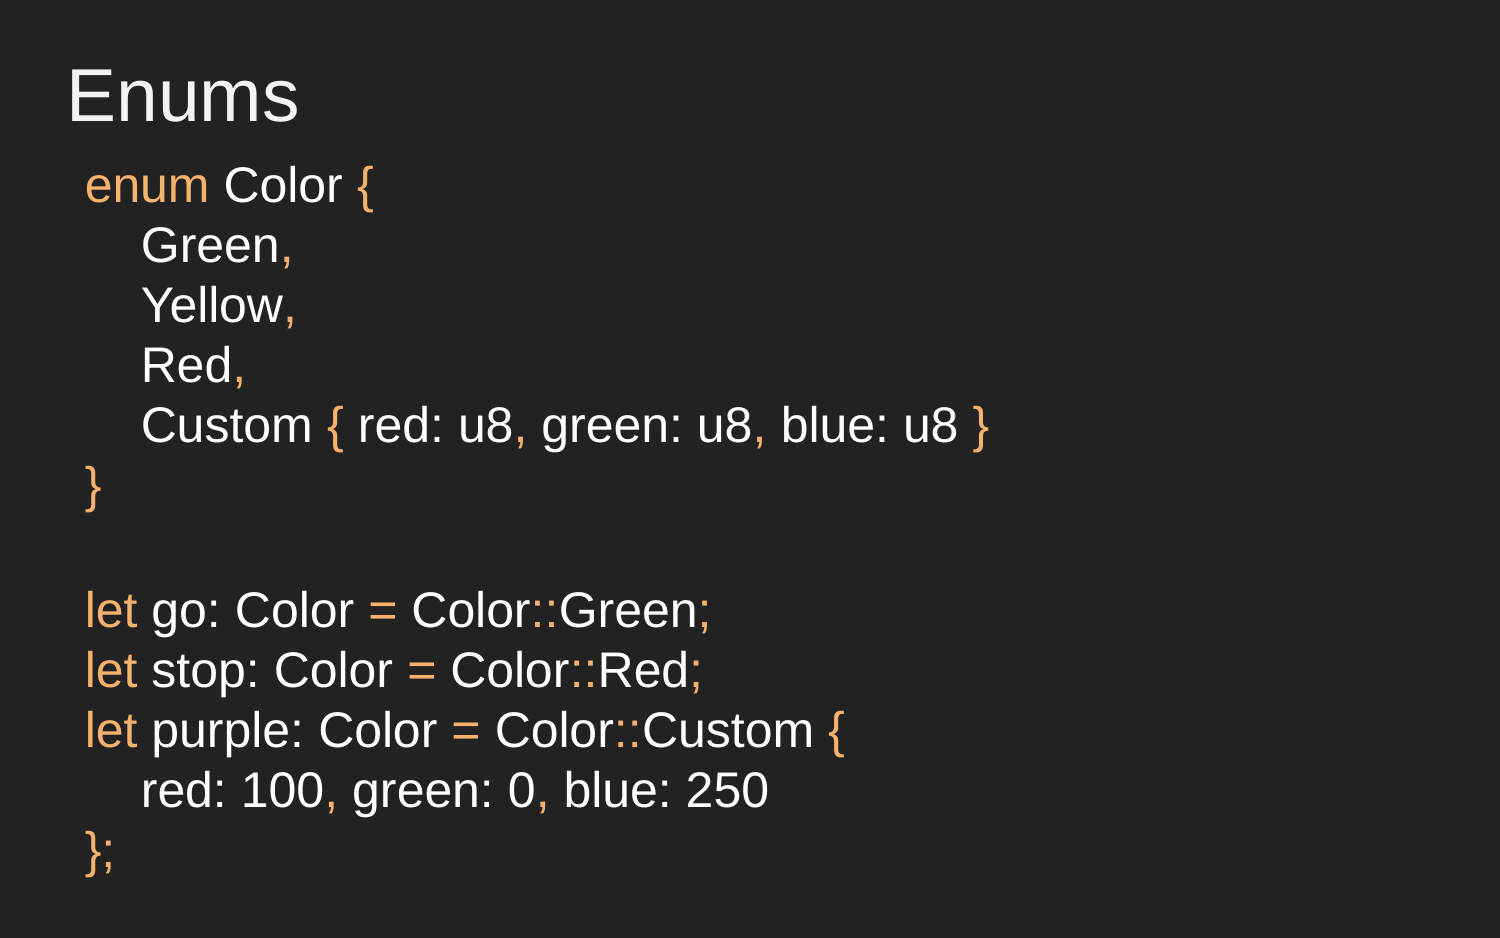

Enums
enum Color {
    Green,
    Yellow,
    Red,
    Custom { red: u8, green: u8, blue: u8 }
}
let go: Color = Color::Green;
let stop: Color = Color::Red;
let purple: Color = Color::Custom {
    red: 100, green: 0, blue: 250
};